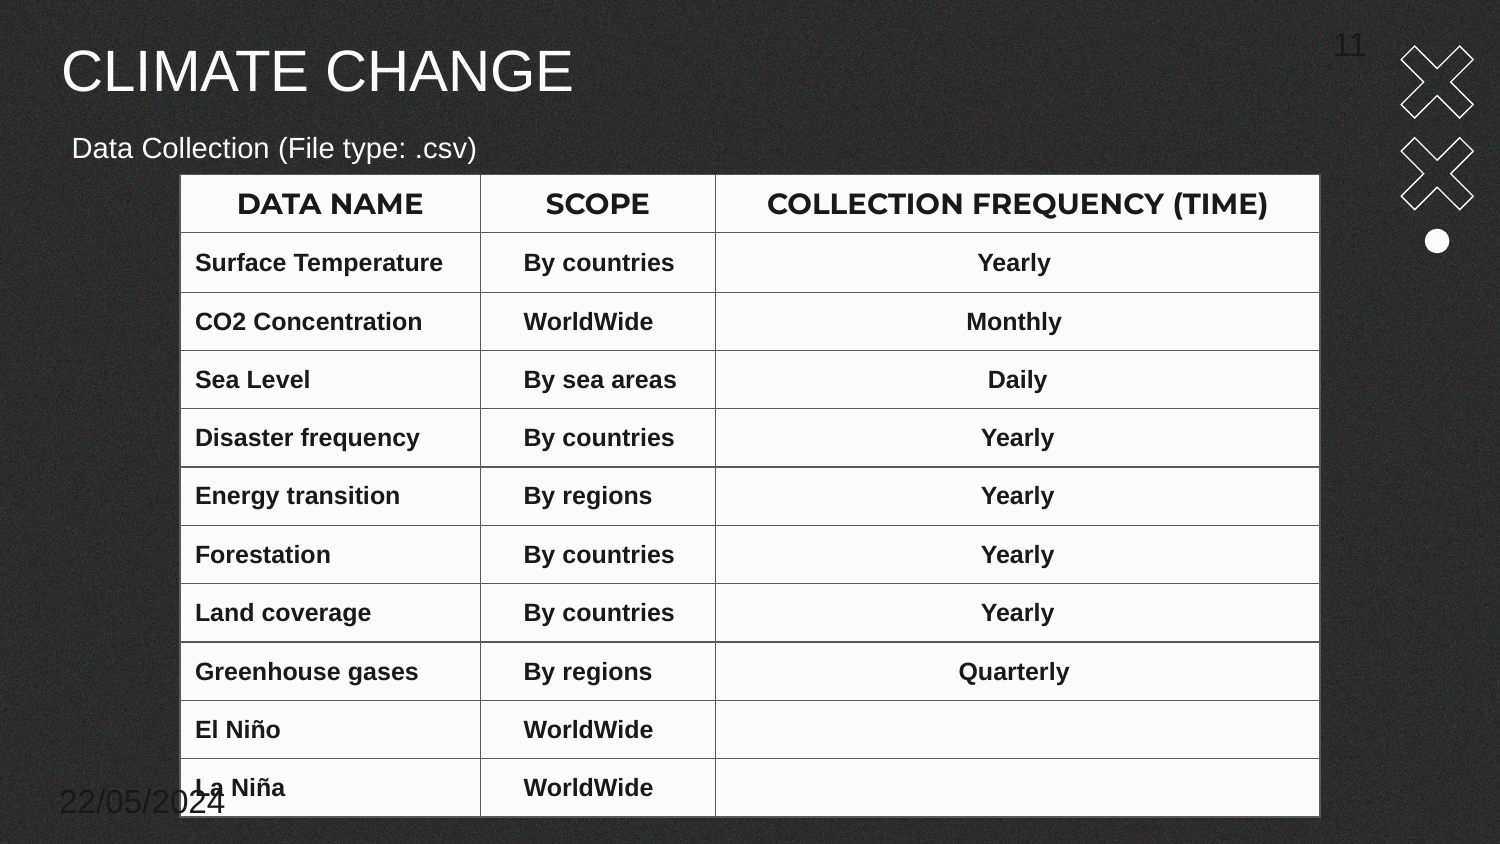

11
# CLIMATE CHANGE
Data Collection (File type: .csv)
| DATA NAME | SCOPE | COLLECTION FREQUENCY (TIME) |
| --- | --- | --- |
| Surface Temperature | By countries | Yearly |
| CO2 Concentration | WorldWide | Monthly |
| Sea Level | By sea areas | Daily |
| Disaster frequency | By countries | Yearly |
| Energy transition | By regions | Yearly |
| Forestation | By countries | Yearly |
| Land coverage | By countries | Yearly |
| Greenhouse gases | By regions | Quarterly |
| El Niño | WorldWide |  |
| La Niña | WorldWide |  |
22/05/2024